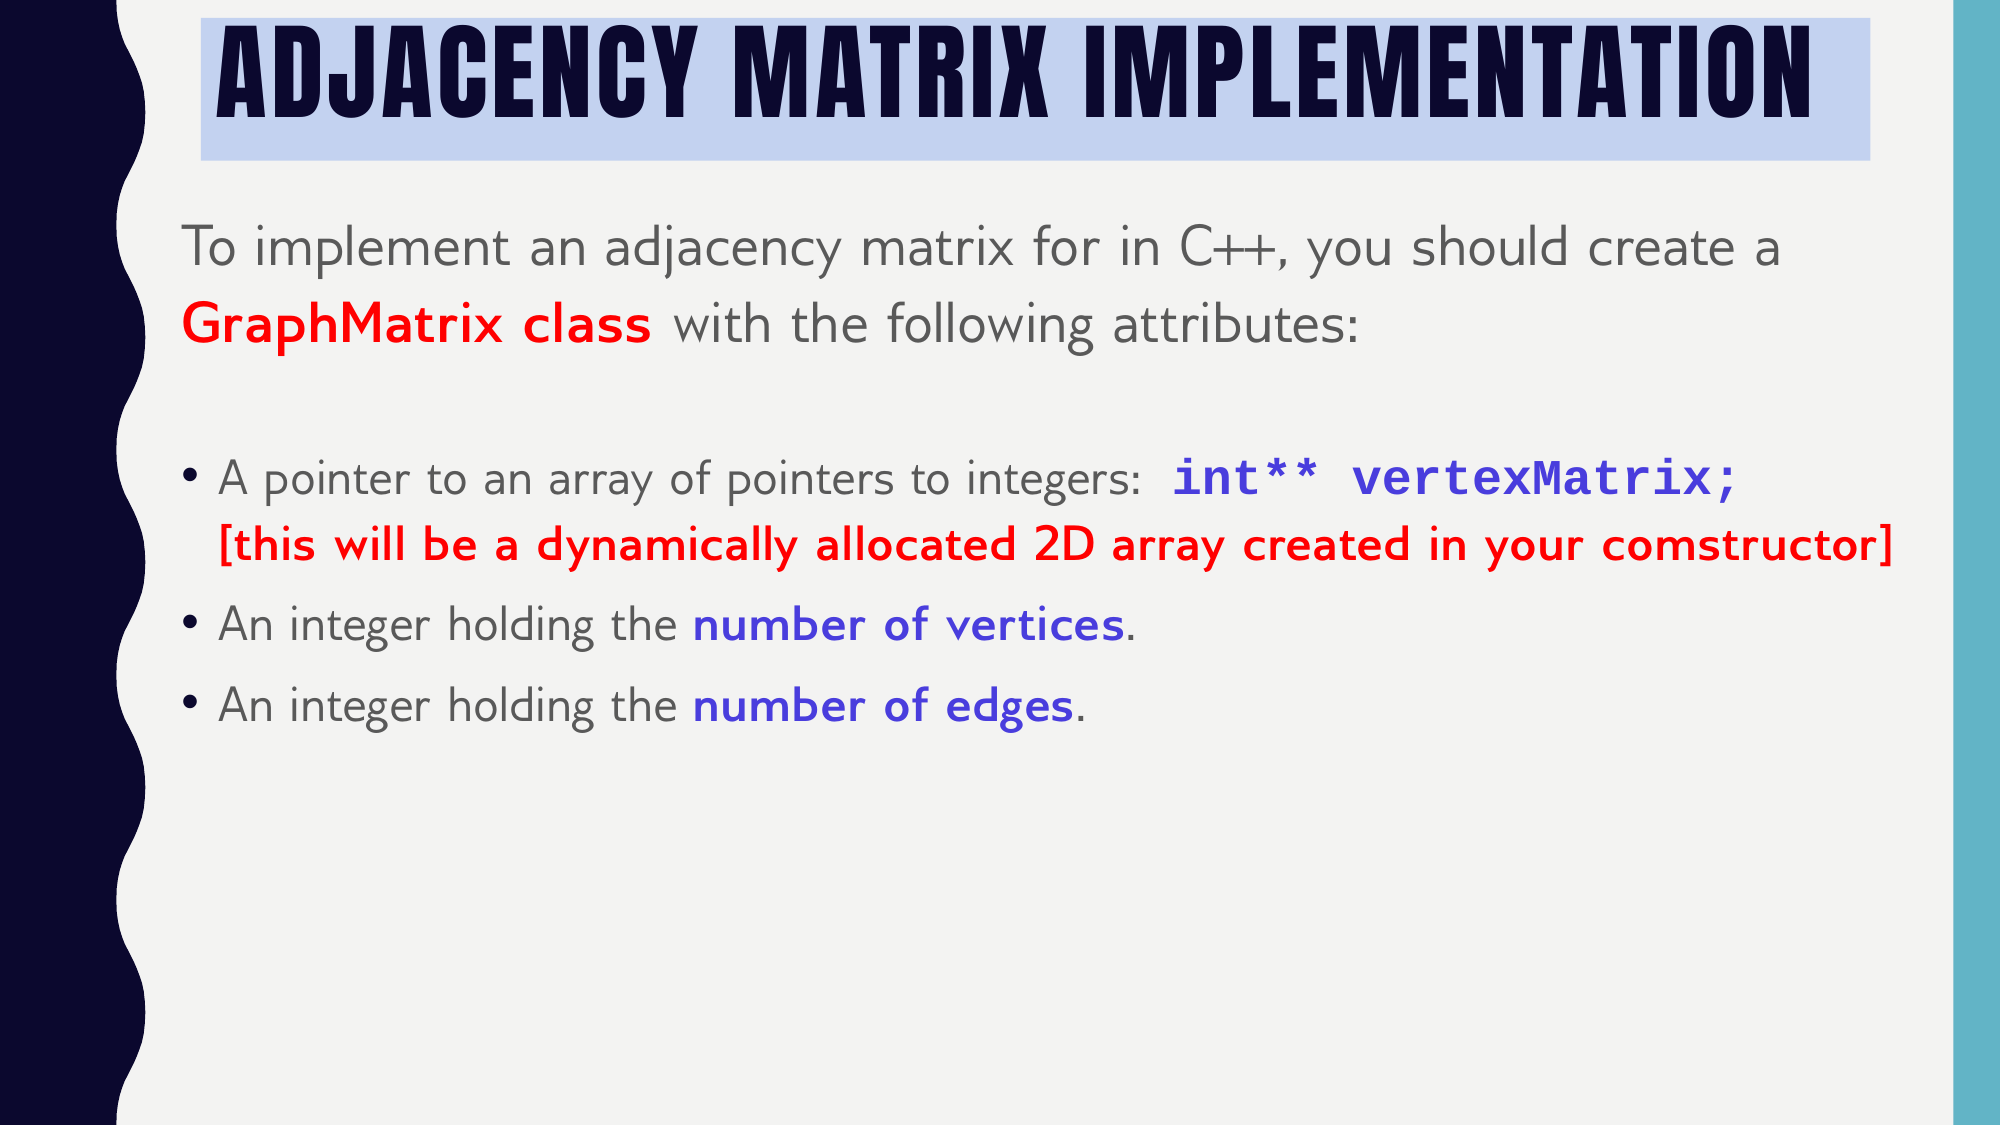

# Adjacency MATRIX implementation
To implement an adjacency matrix for in C++, you should create a GraphMatrix class with the following attributes:
A pointer to an array of pointers to integers:  int** vertexMatrix;
[this will be a dynamically allocated 2D array created in your comstructor]
An integer holding the number of vertices.
An integer holding the number of edges.